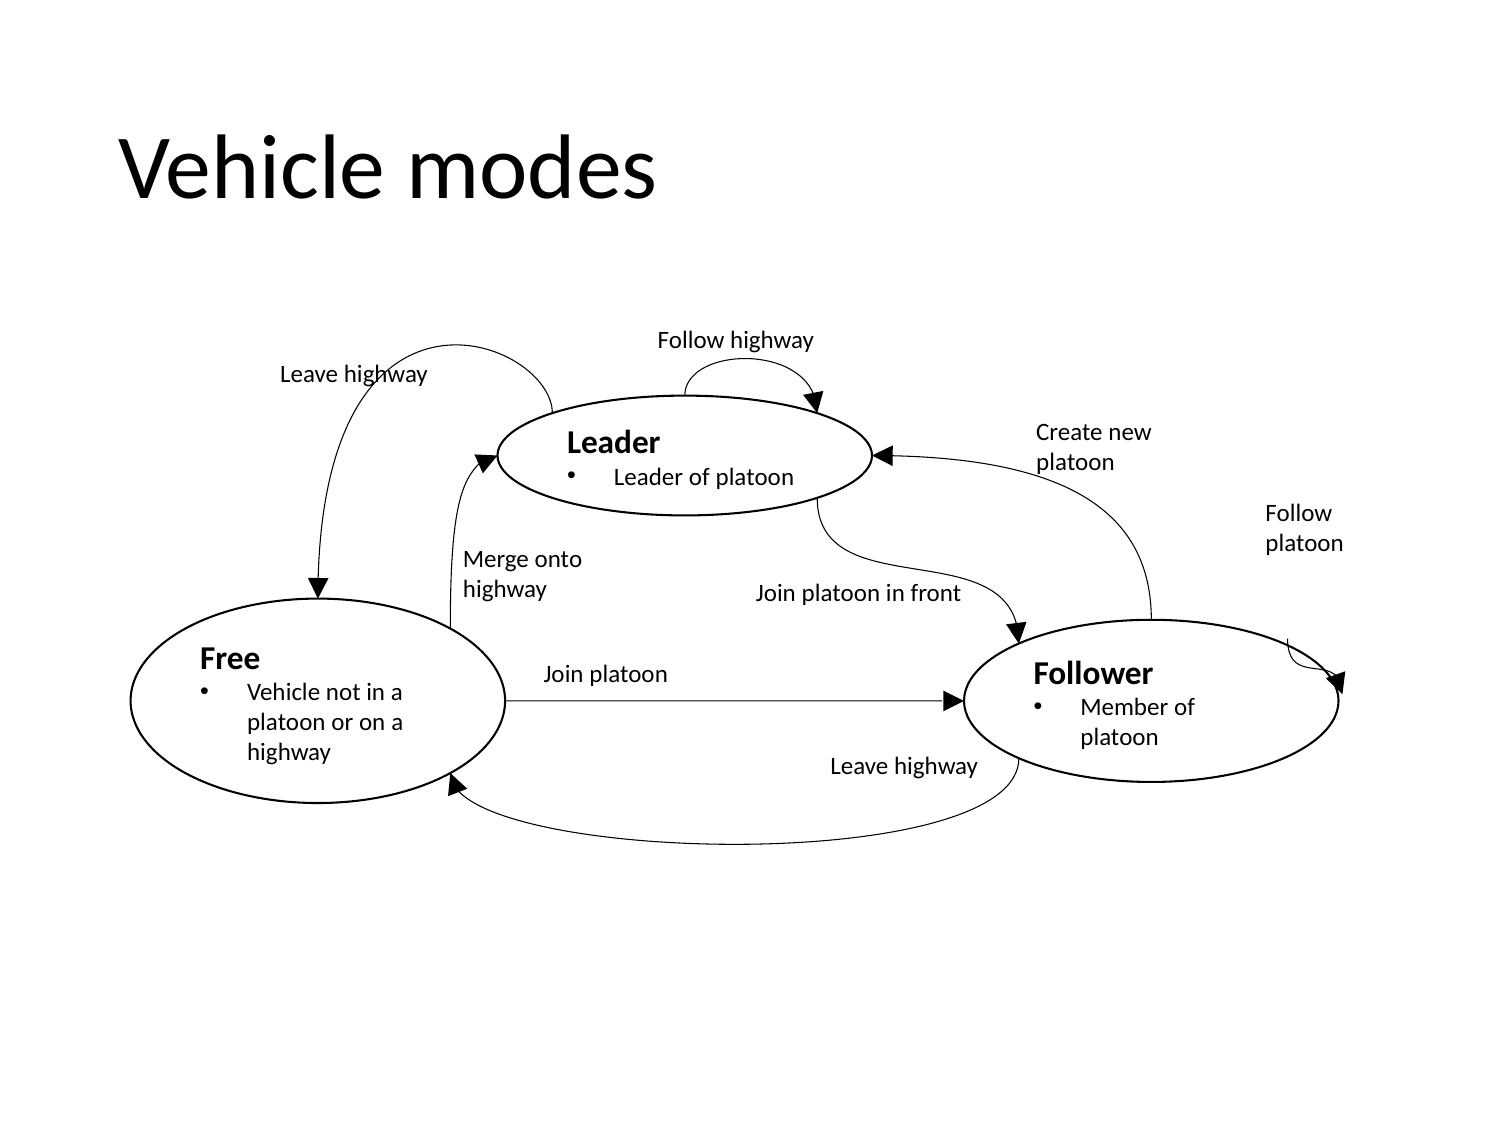

# Vehicle modes
Follow highway
Leave highway
Leader
Leader of platoon
Create new platoon
Follow platoon
Merge onto highway
Join platoon in front
Free
Vehicle not in a platoon or on a highway
Follower
Member of platoon
Join platoon
Leave highway